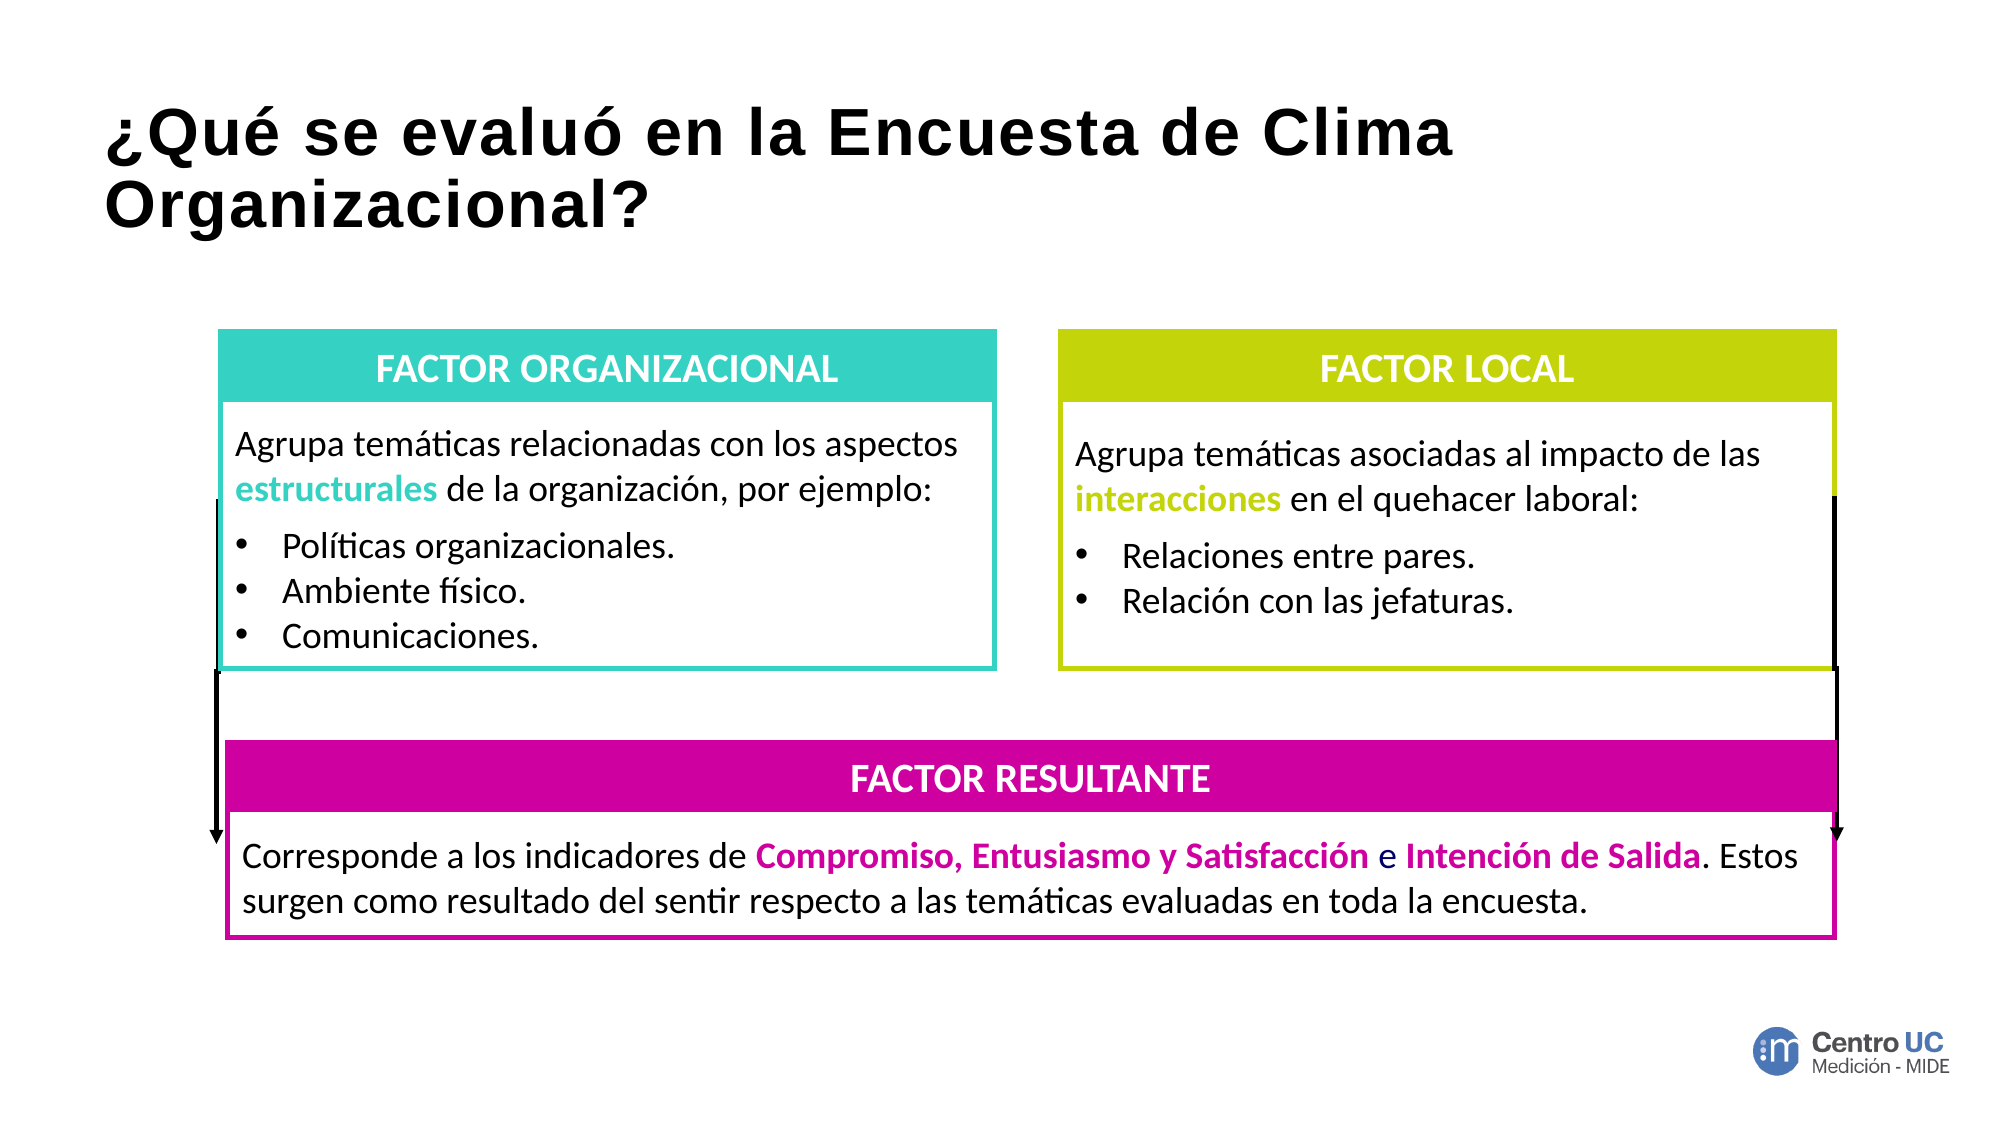

# ¿Qué se evaluó en la Encuesta de Clima Organizacional?
FACTOR LOCAL
FACTOR ORGANIZACIONAL

Agrupa temáticas relacionadas con los aspectos estructurales de la organización, por ejemplo:
Políticas organizacionales.
Ambiente físico.
Comunicaciones.

Agrupa temáticas asociadas al impacto de las interacciones en el quehacer laboral:
Relaciones entre pares.
Relación con las jefaturas.

Corresponde a los indicadores de Compromiso, Entusiasmo y Satisfacción e Intención de Salida. Estos surgen como resultado del sentir respecto a las temáticas evaluadas en toda la encuesta.
FACTOR RESULTANTE